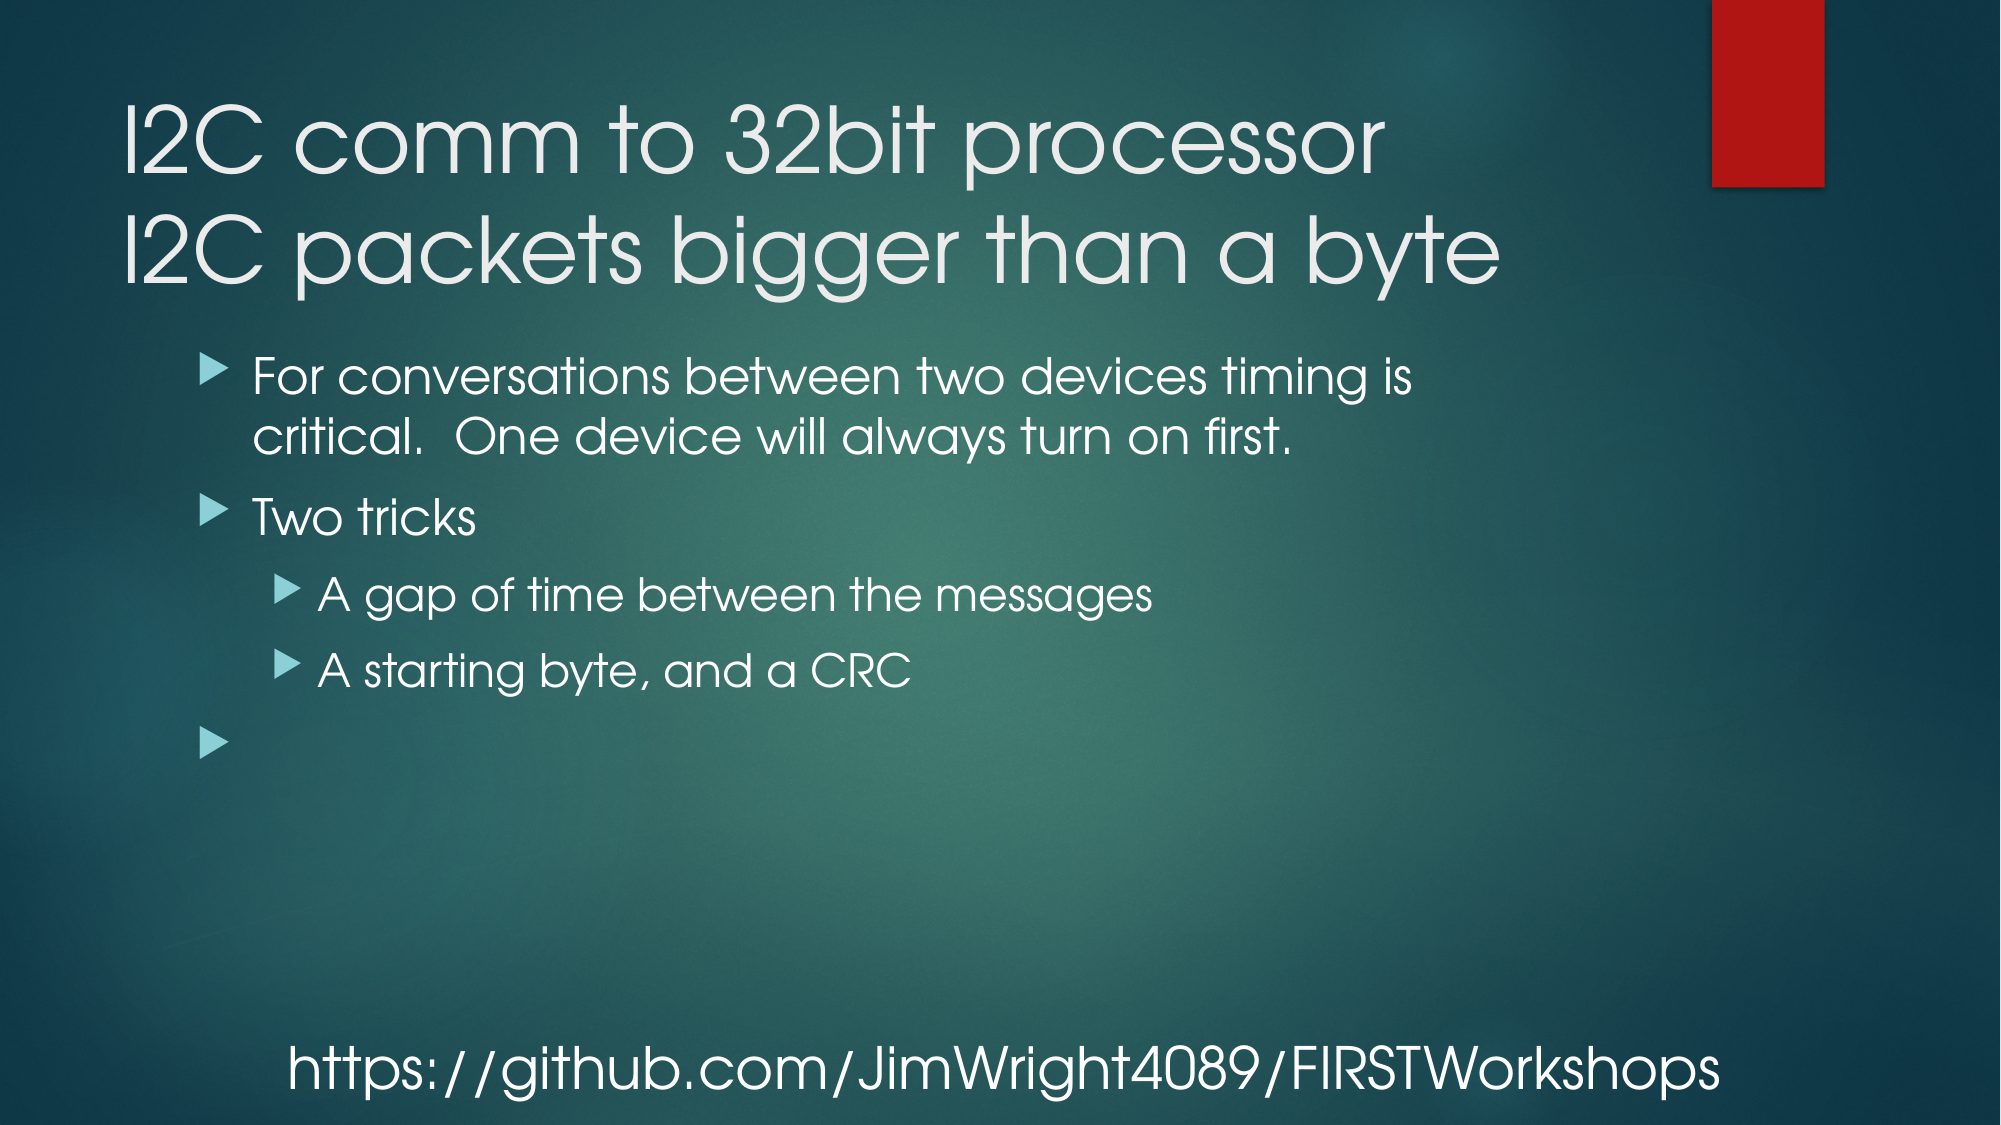

# I2C comm to 32bit processor I2C packets bigger than a byte
For conversations between two devices timing is critical.  One device will always turn on first.
Two tricks
A gap of time between the messages
A starting byte, and a CRC

https://github.com/JimWright4089/FIRSTWorkshops